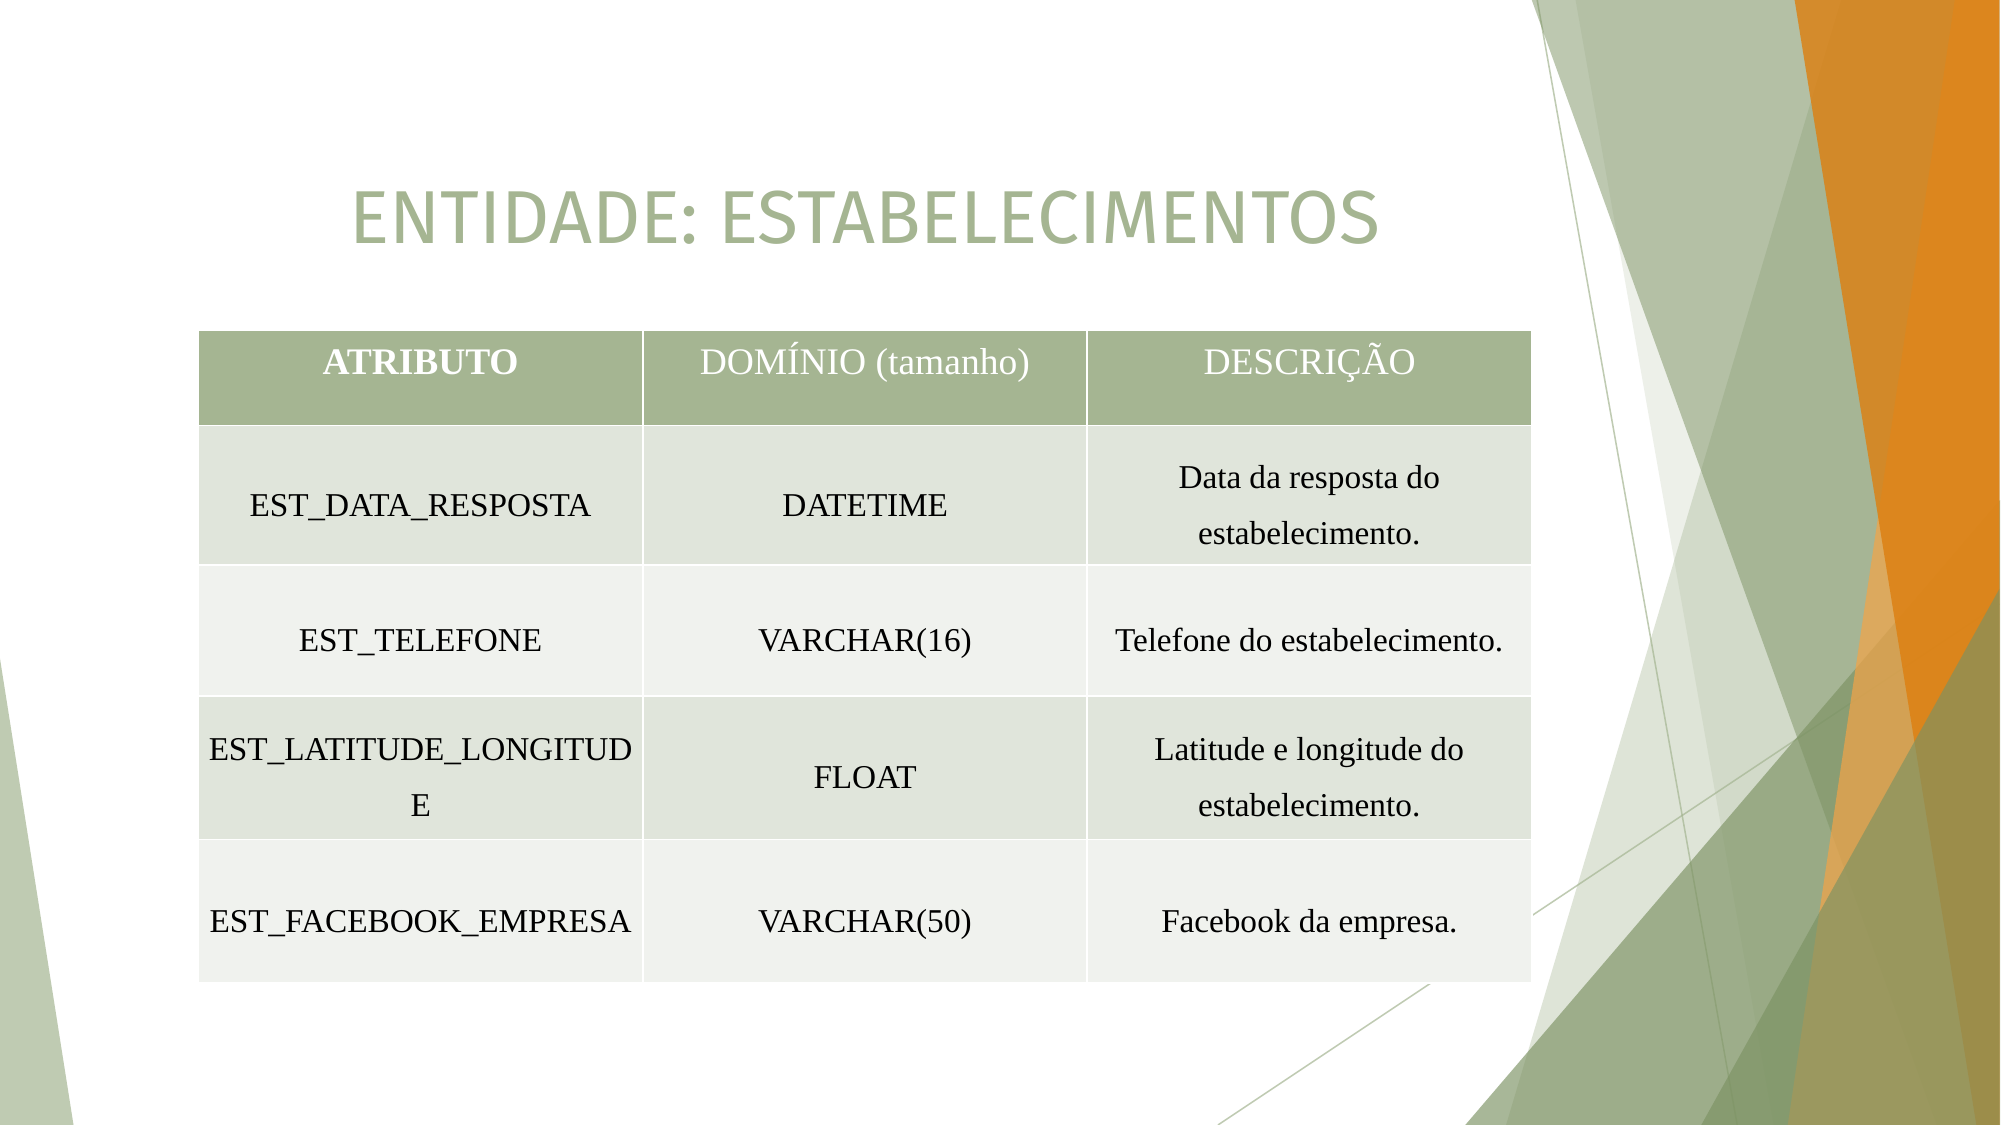

# ENTIDADE: ESTABELECIMENTOS
| ATRIBUTO | DOMÍNIO (tamanho) | DESCRIÇÃO |
| --- | --- | --- |
| EST\_DATA\_RESPOSTA | DATETIME | Data da resposta do estabelecimento. |
| EST\_TELEFONE | VARCHAR(16) | Telefone do estabelecimento. |
| EST\_LATITUDE\_LONGITUDE | FLOAT | Latitude e longitude do estabelecimento. |
| EST\_FACEBOOK\_EMPRESA | VARCHAR(50) | Facebook da empresa. |